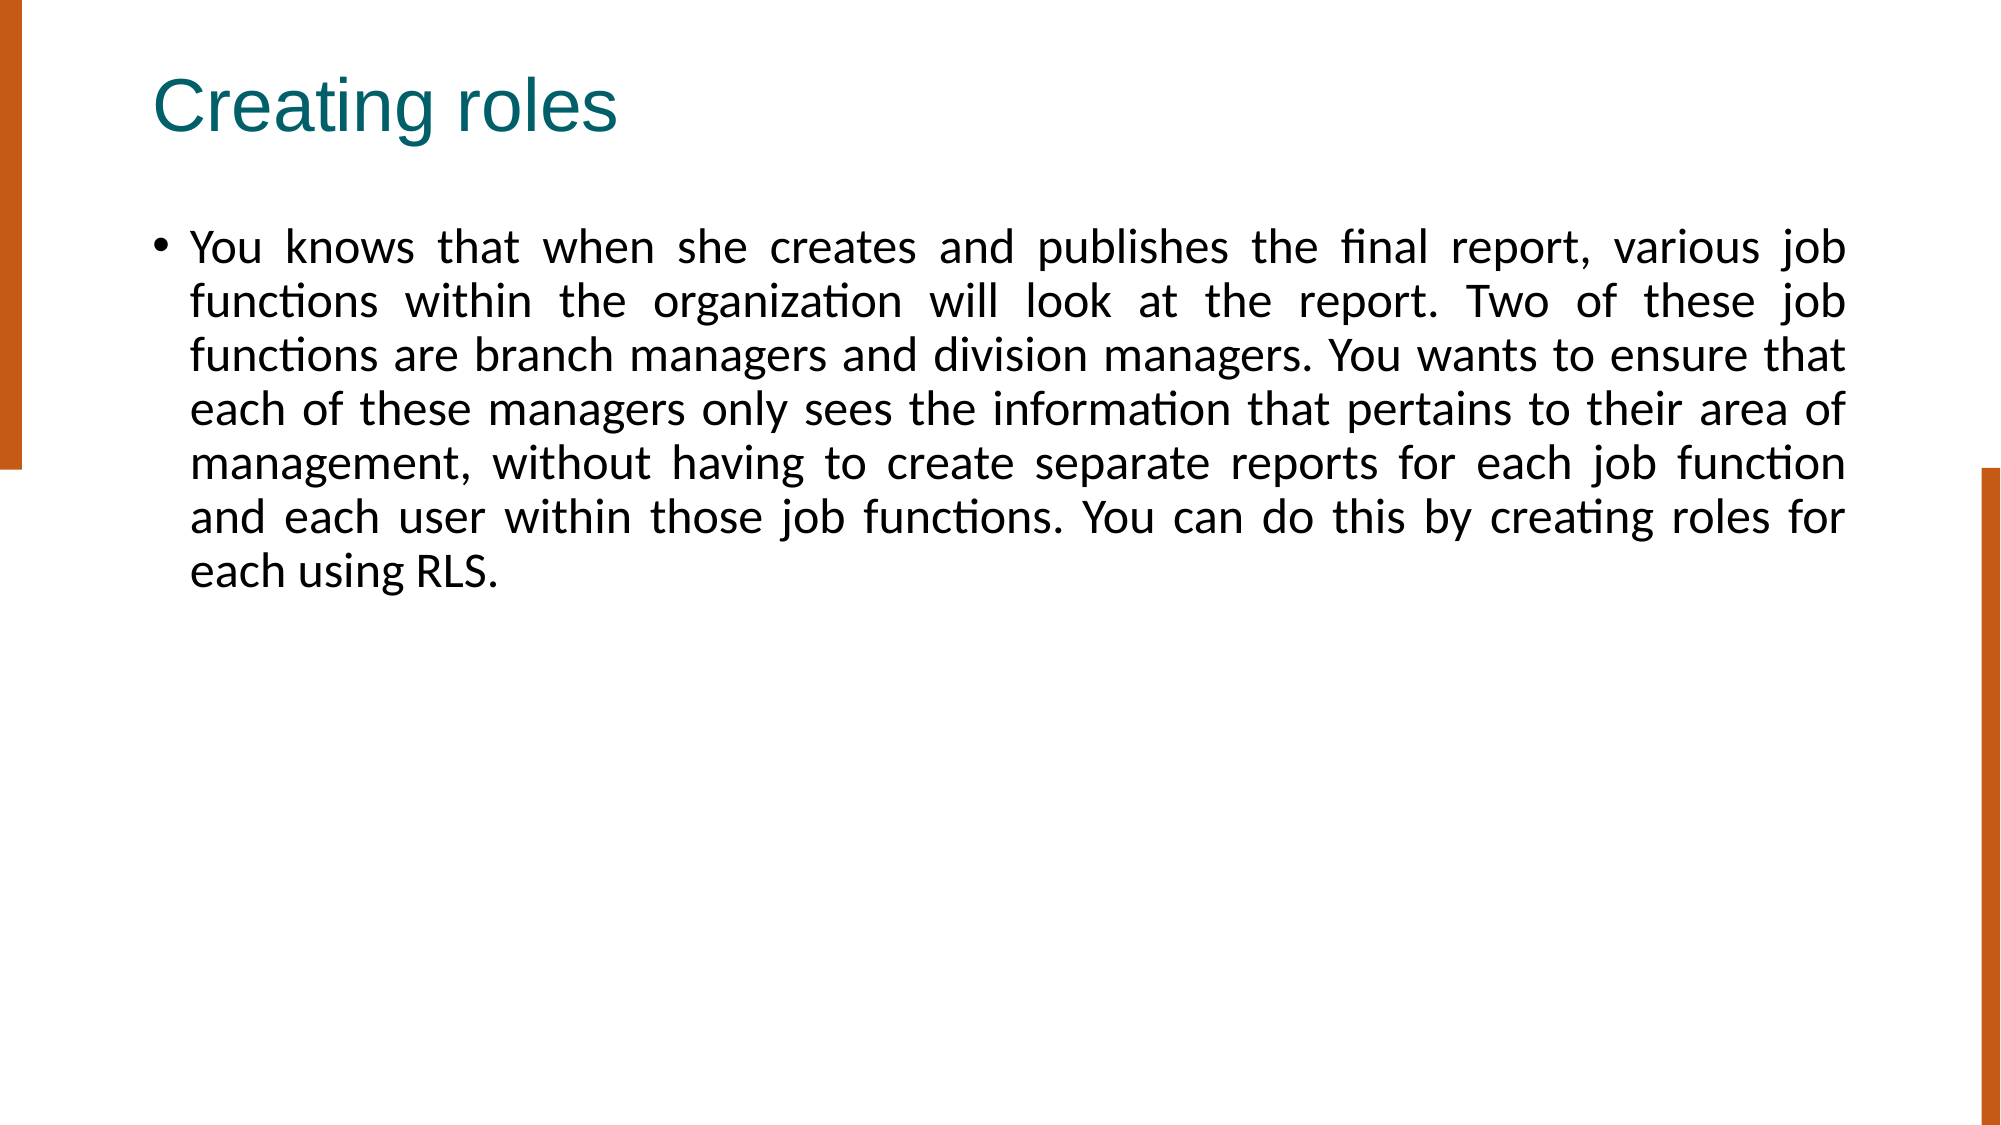

# Creating roles
You knows that when she creates and publishes the final report, various job functions within the organization will look at the report. Two of these job functions are branch managers and division managers. You wants to ensure that each of these managers only sees the information that pertains to their area of management, without having to create separate reports for each job function and each user within those job functions. You can do this by creating roles for each using RLS.